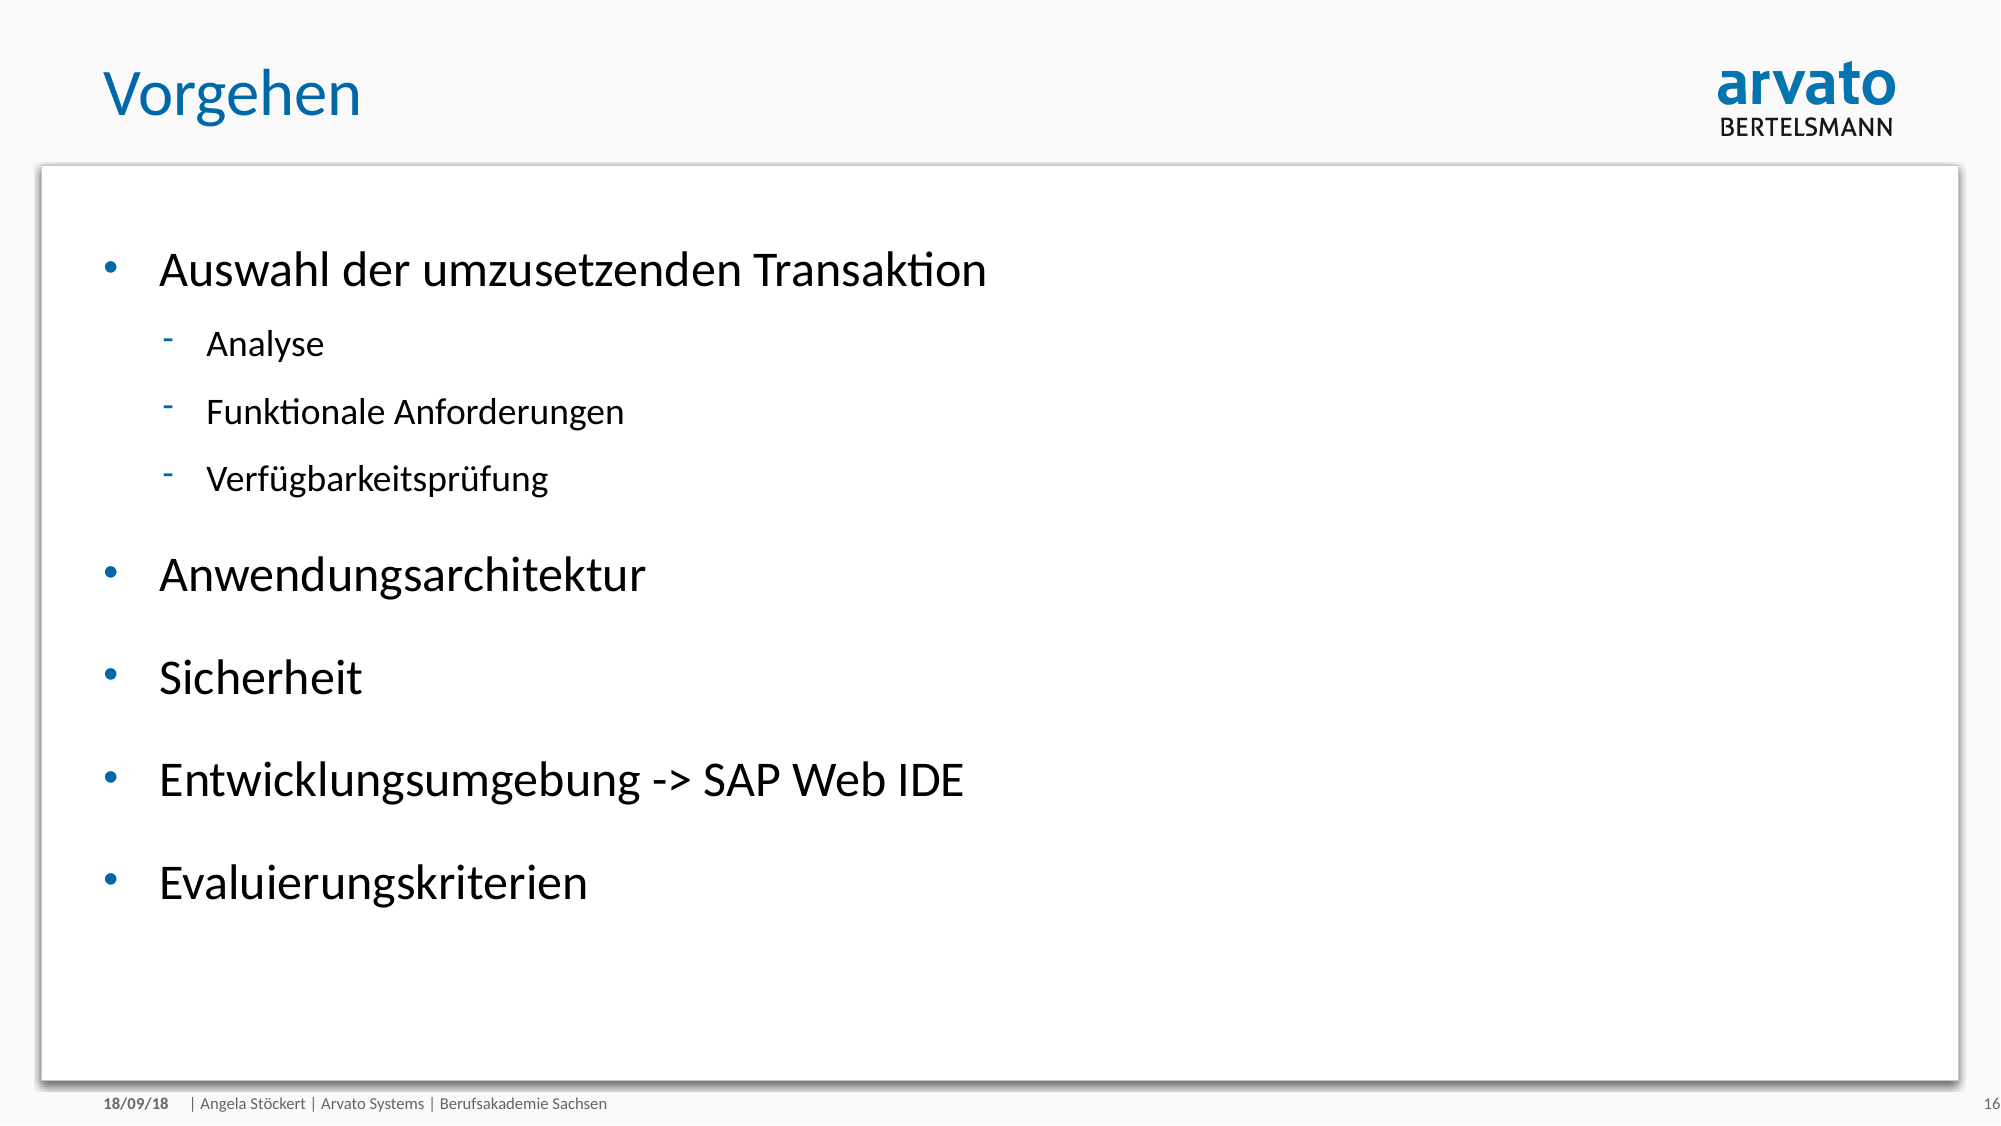

# Vorgehen
Auswahl der umzusetzenden Transaktion
Analyse
Funktionale Anforderungen
Verfügbarkeitsprüfung
Anwendungsarchitektur
Sicherheit
Entwicklungsumgebung -> SAP Web IDE
Evaluierungskriterien

18/09/18
| Angela Stöckert | Arvato Systems | Berufsakademie Sachsen
16